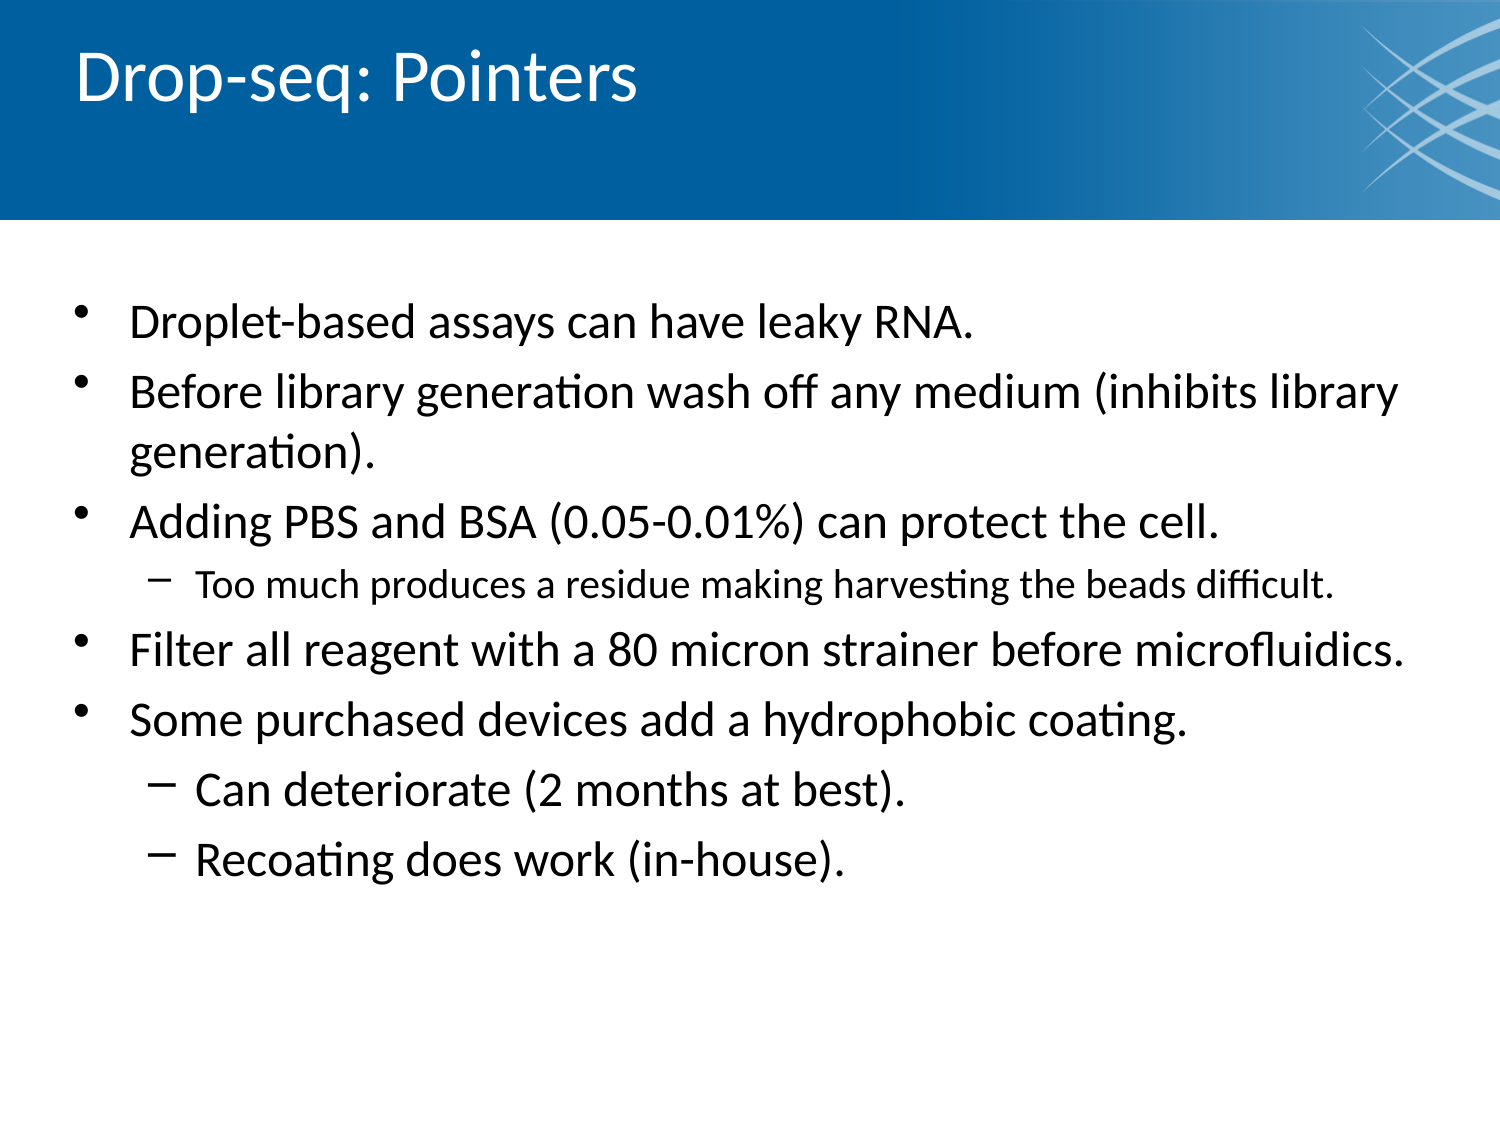

# Drop-seq: Pointers
Droplet-based assays can have leaky RNA.
Before library generation wash off any medium (inhibits library generation).
Adding PBS and BSA (0.05-0.01%) can protect the cell.
Too much produces a residue making harvesting the beads difficult.
Filter all reagent with a 80 micron strainer before microfluidics.
Some purchased devices add a hydrophobic coating.
Can deteriorate (2 months at best).
Recoating does work (in-house).